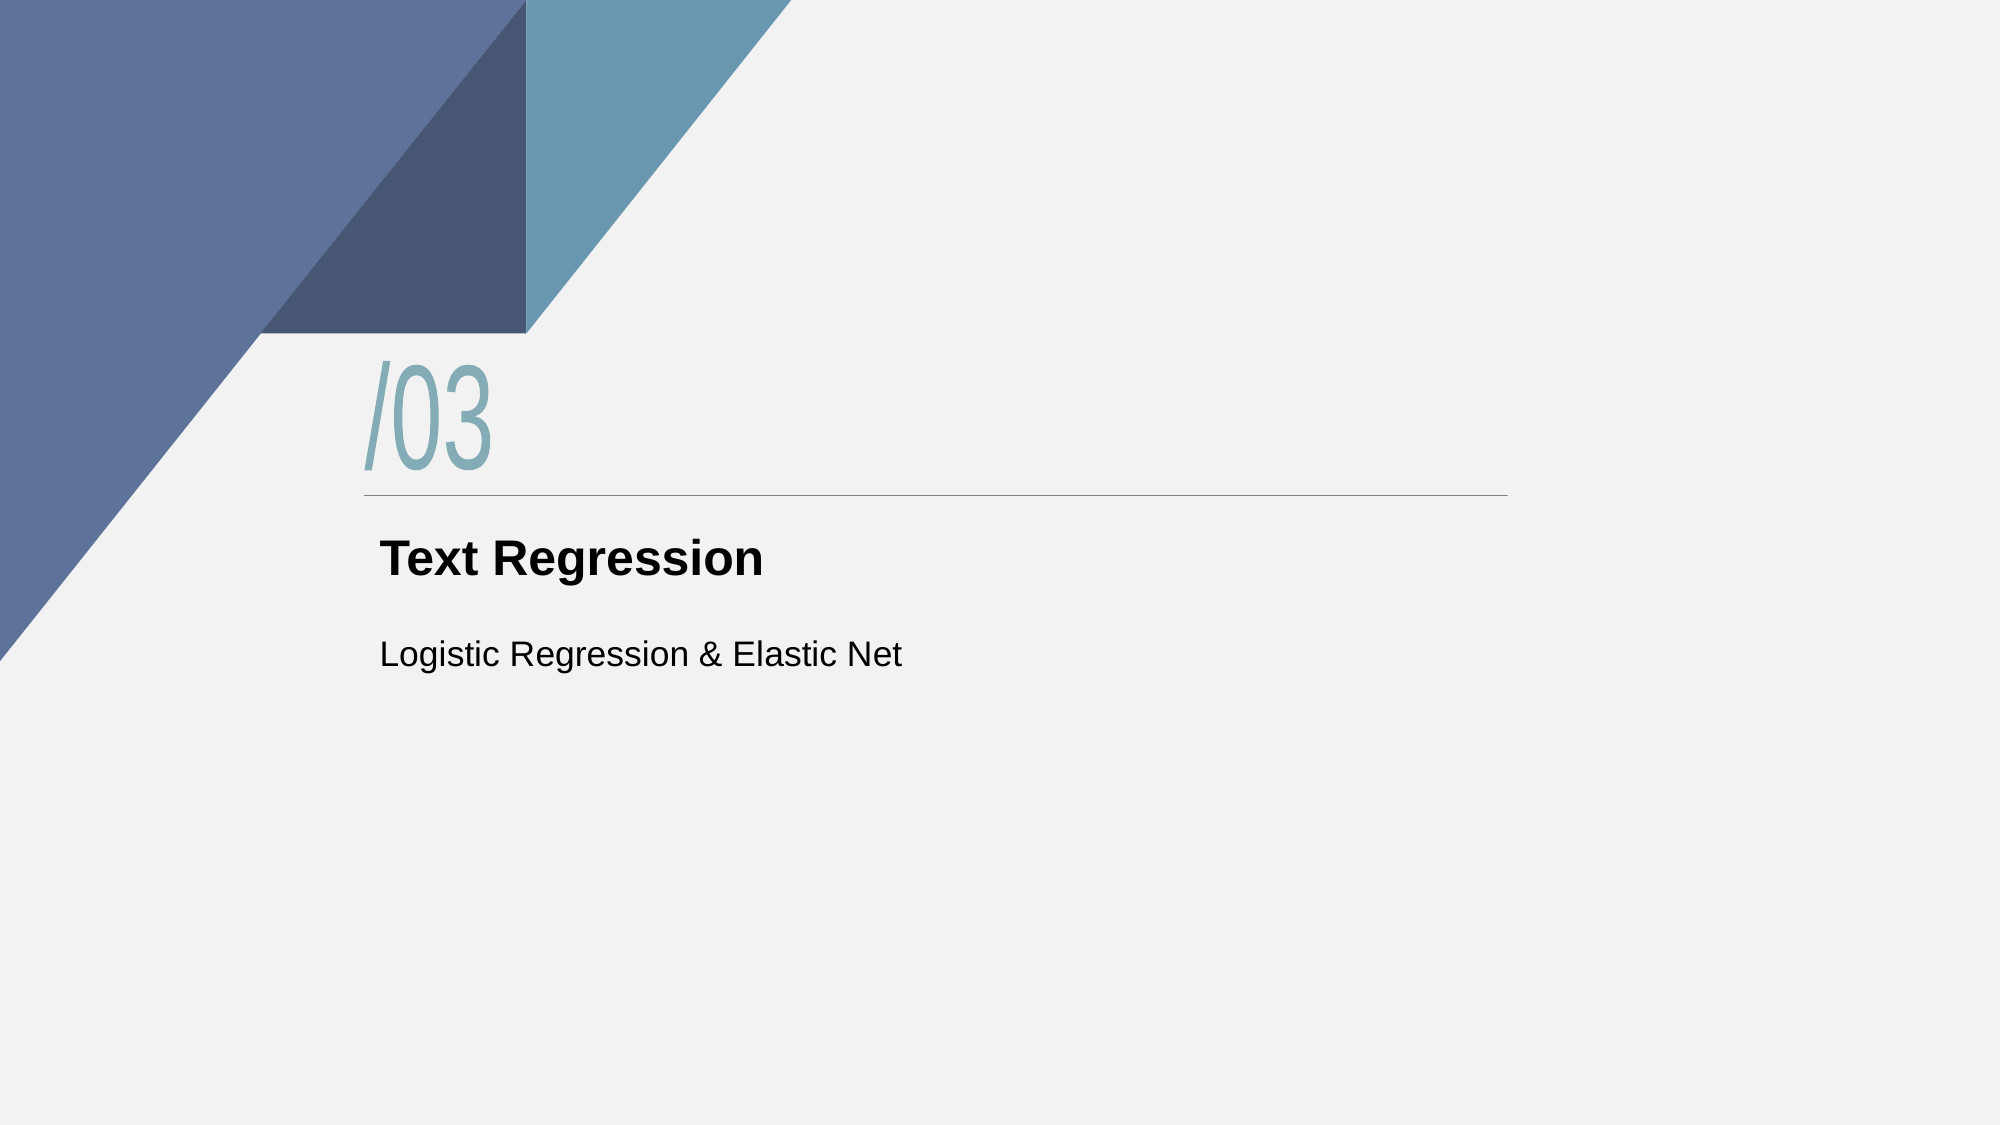

/03
# Text Regression
Logistic Regression & Elastic Net